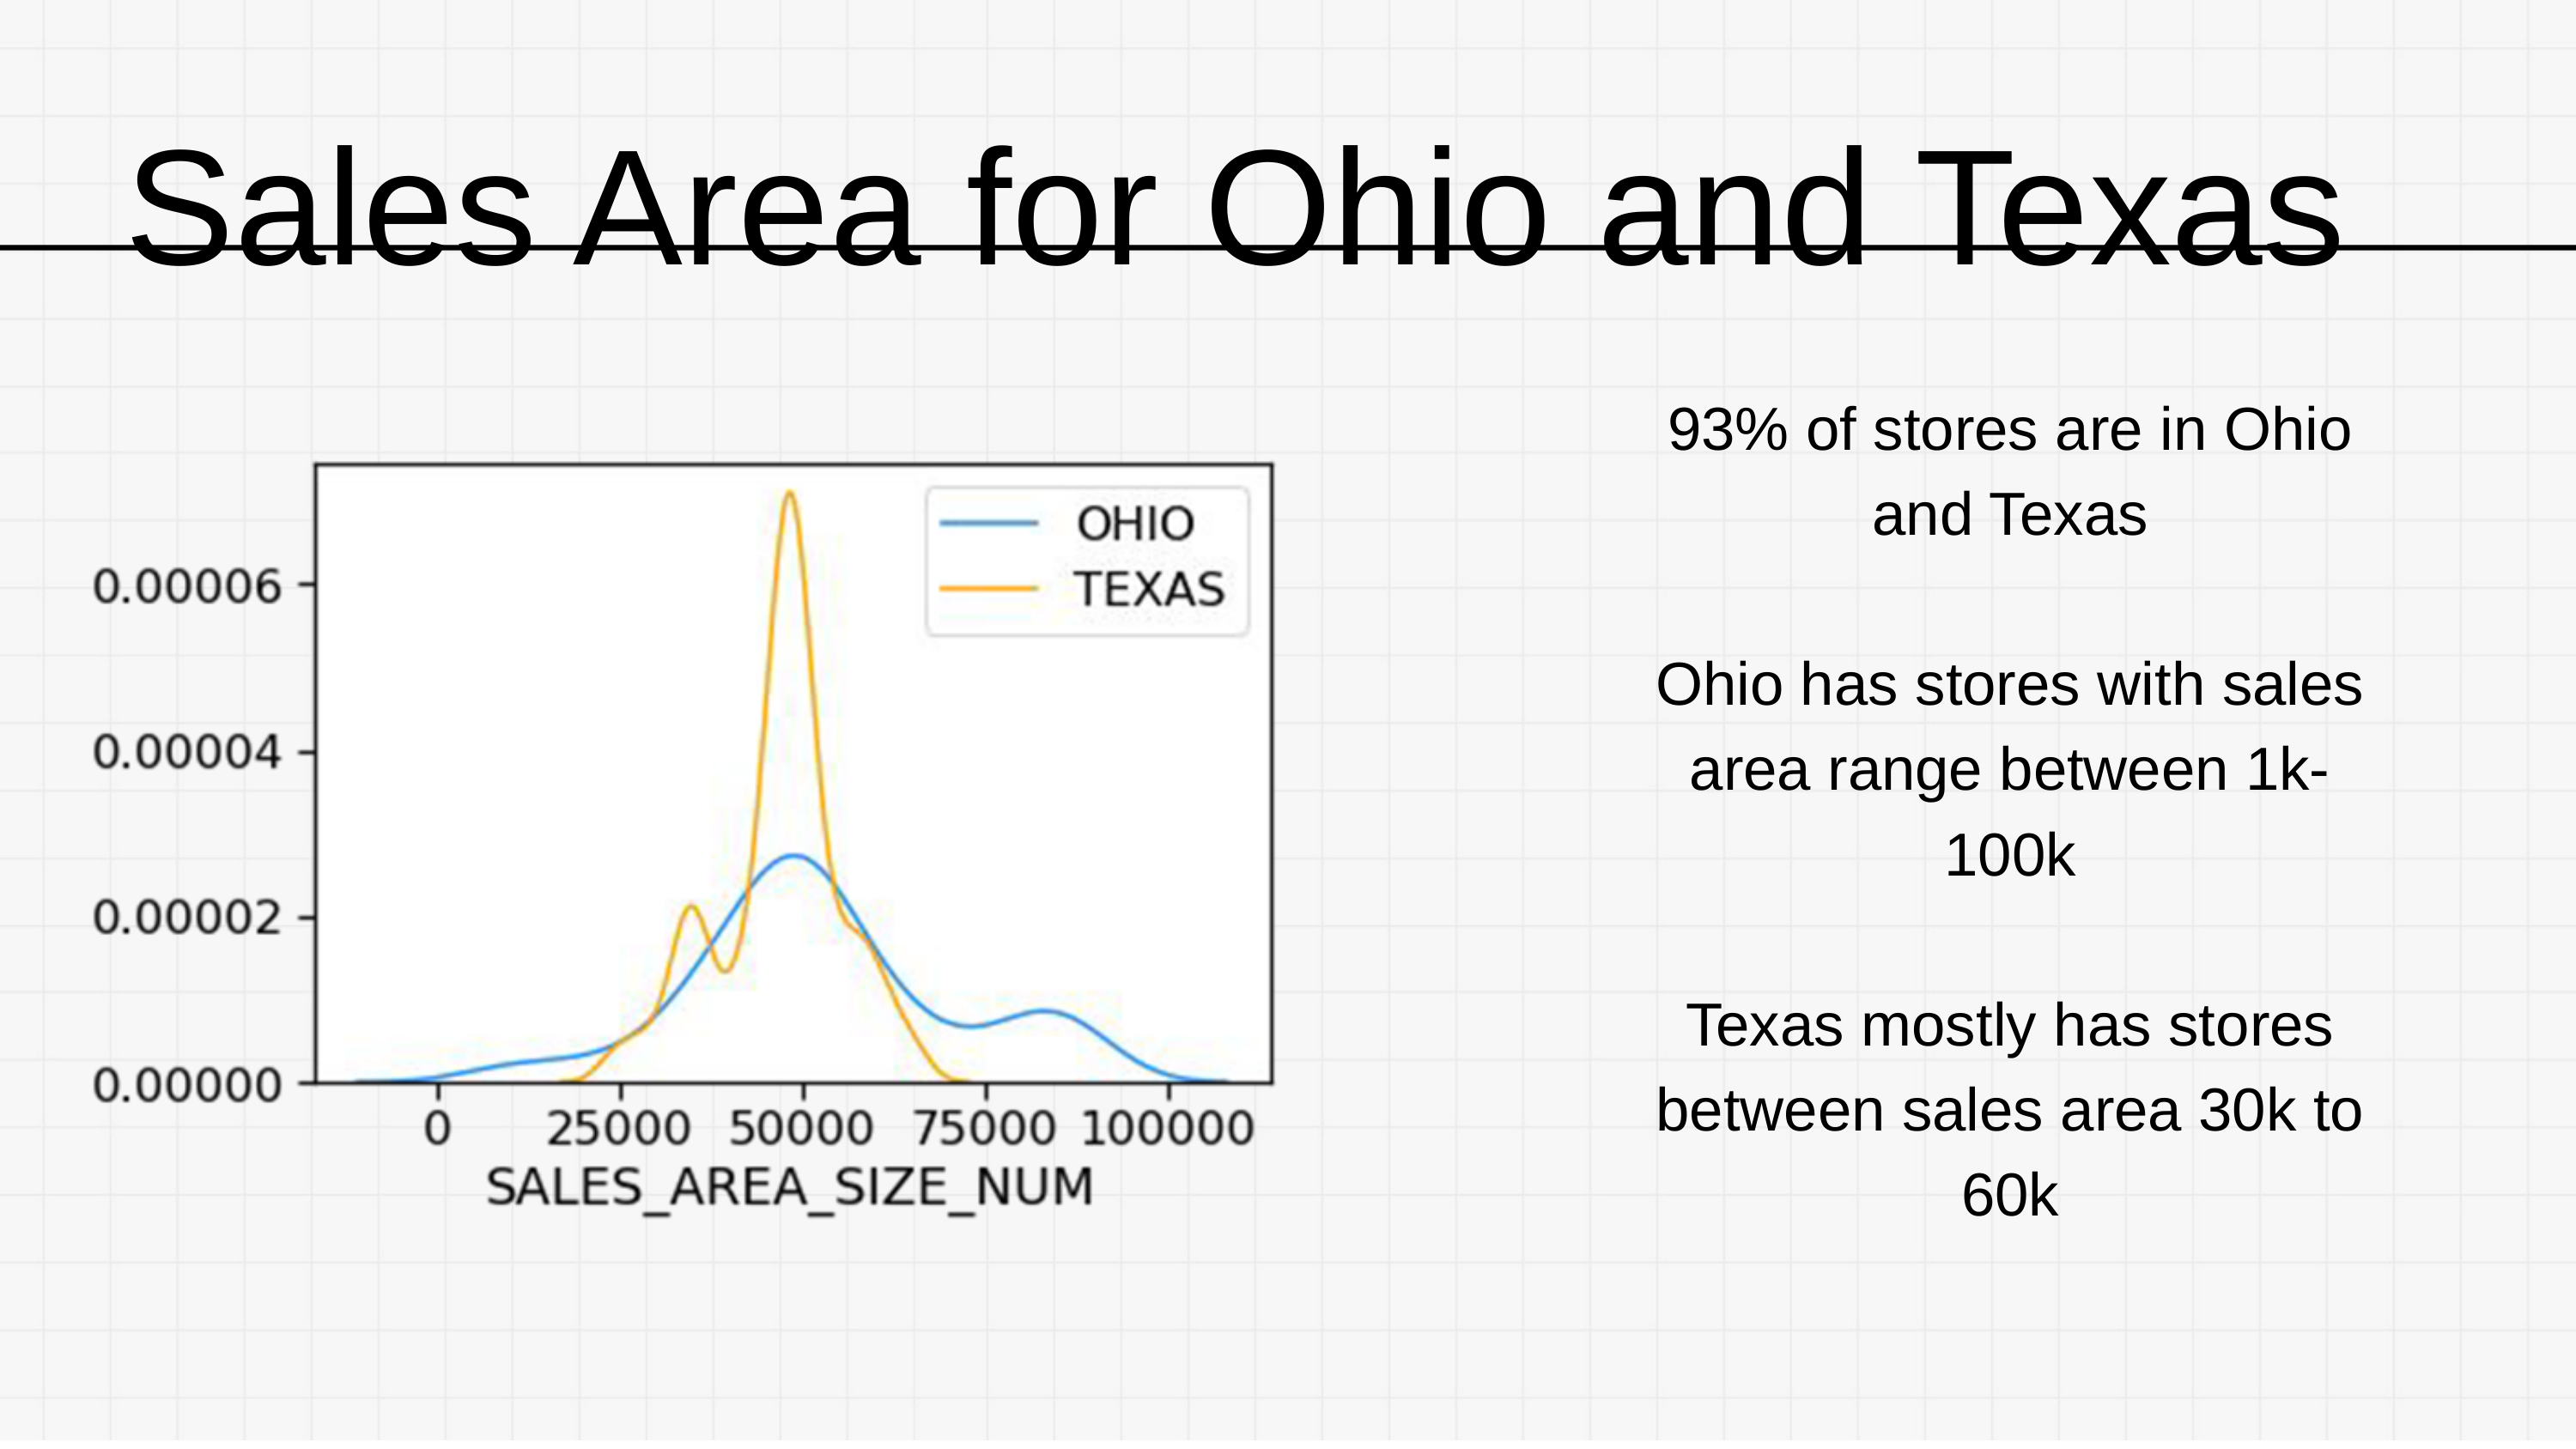

Sales Area for Ohio and Texas

93% of stores are in Ohio and Texas

Ohio has stores with sales area range between 1k-100k

Texas mostly has stores between sales area 30k to 60k